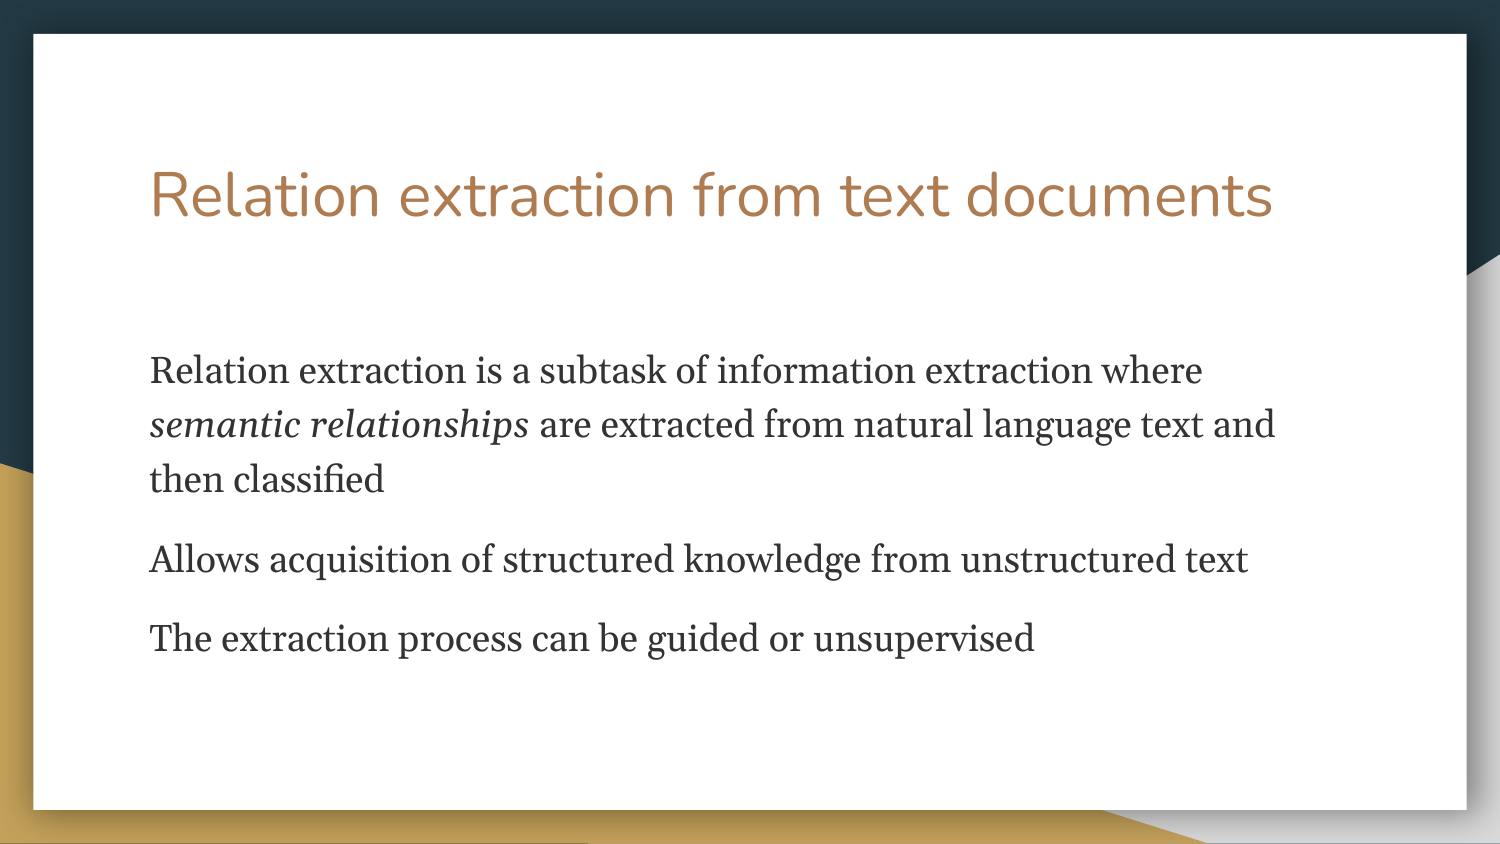

# Relation extraction from text documents
Relation extraction is a subtask of information extraction where semantic relationships are extracted from natural language text and then classified
Allows acquisition of structured knowledge from unstructured text
The extraction process can be guided or unsupervised